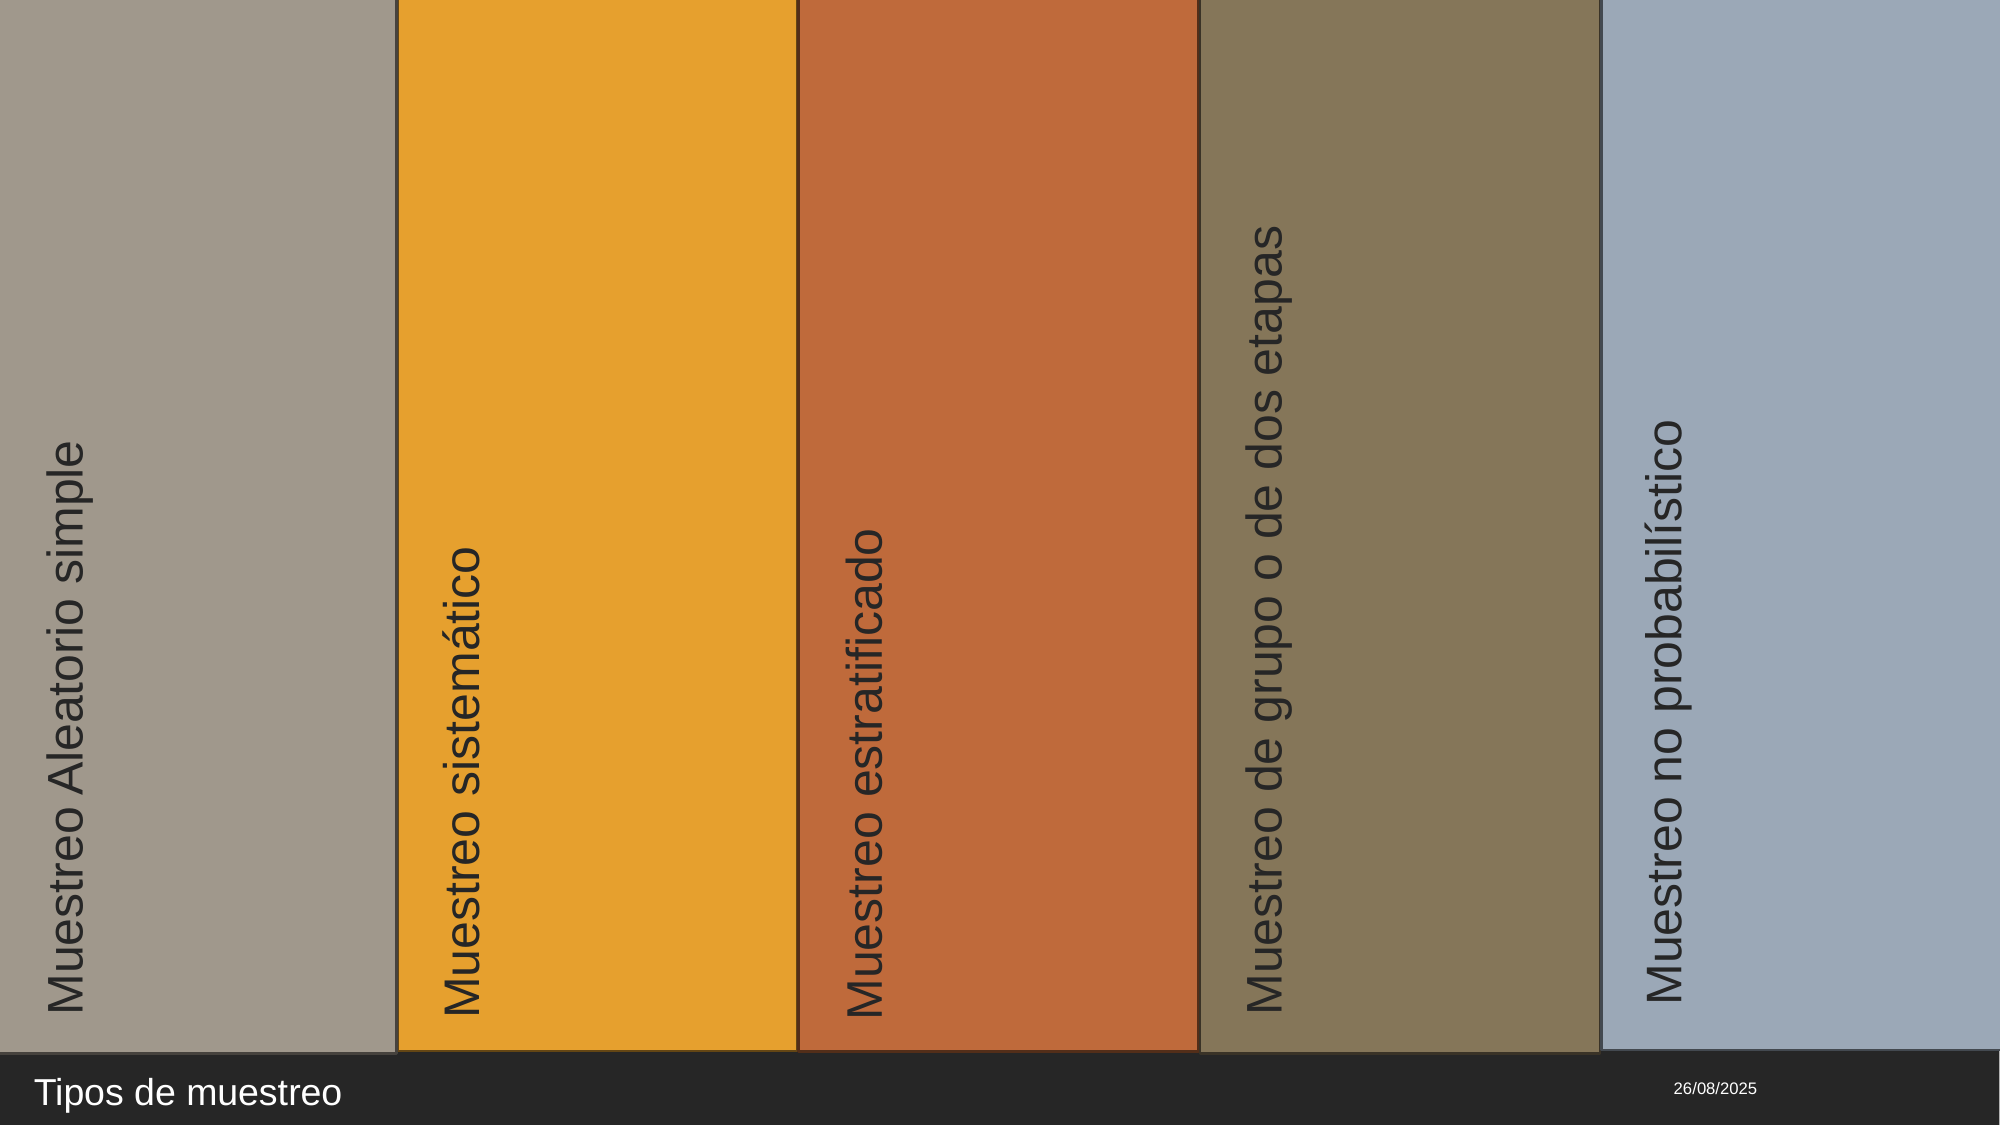

Muestreo no probabilístico
Muestreo Aleatorio simple
Muestreo de grupo o de dos etapas
Muestreo sistemático
Muestreo estratificado
26/08/2025
Tipos de muestreo